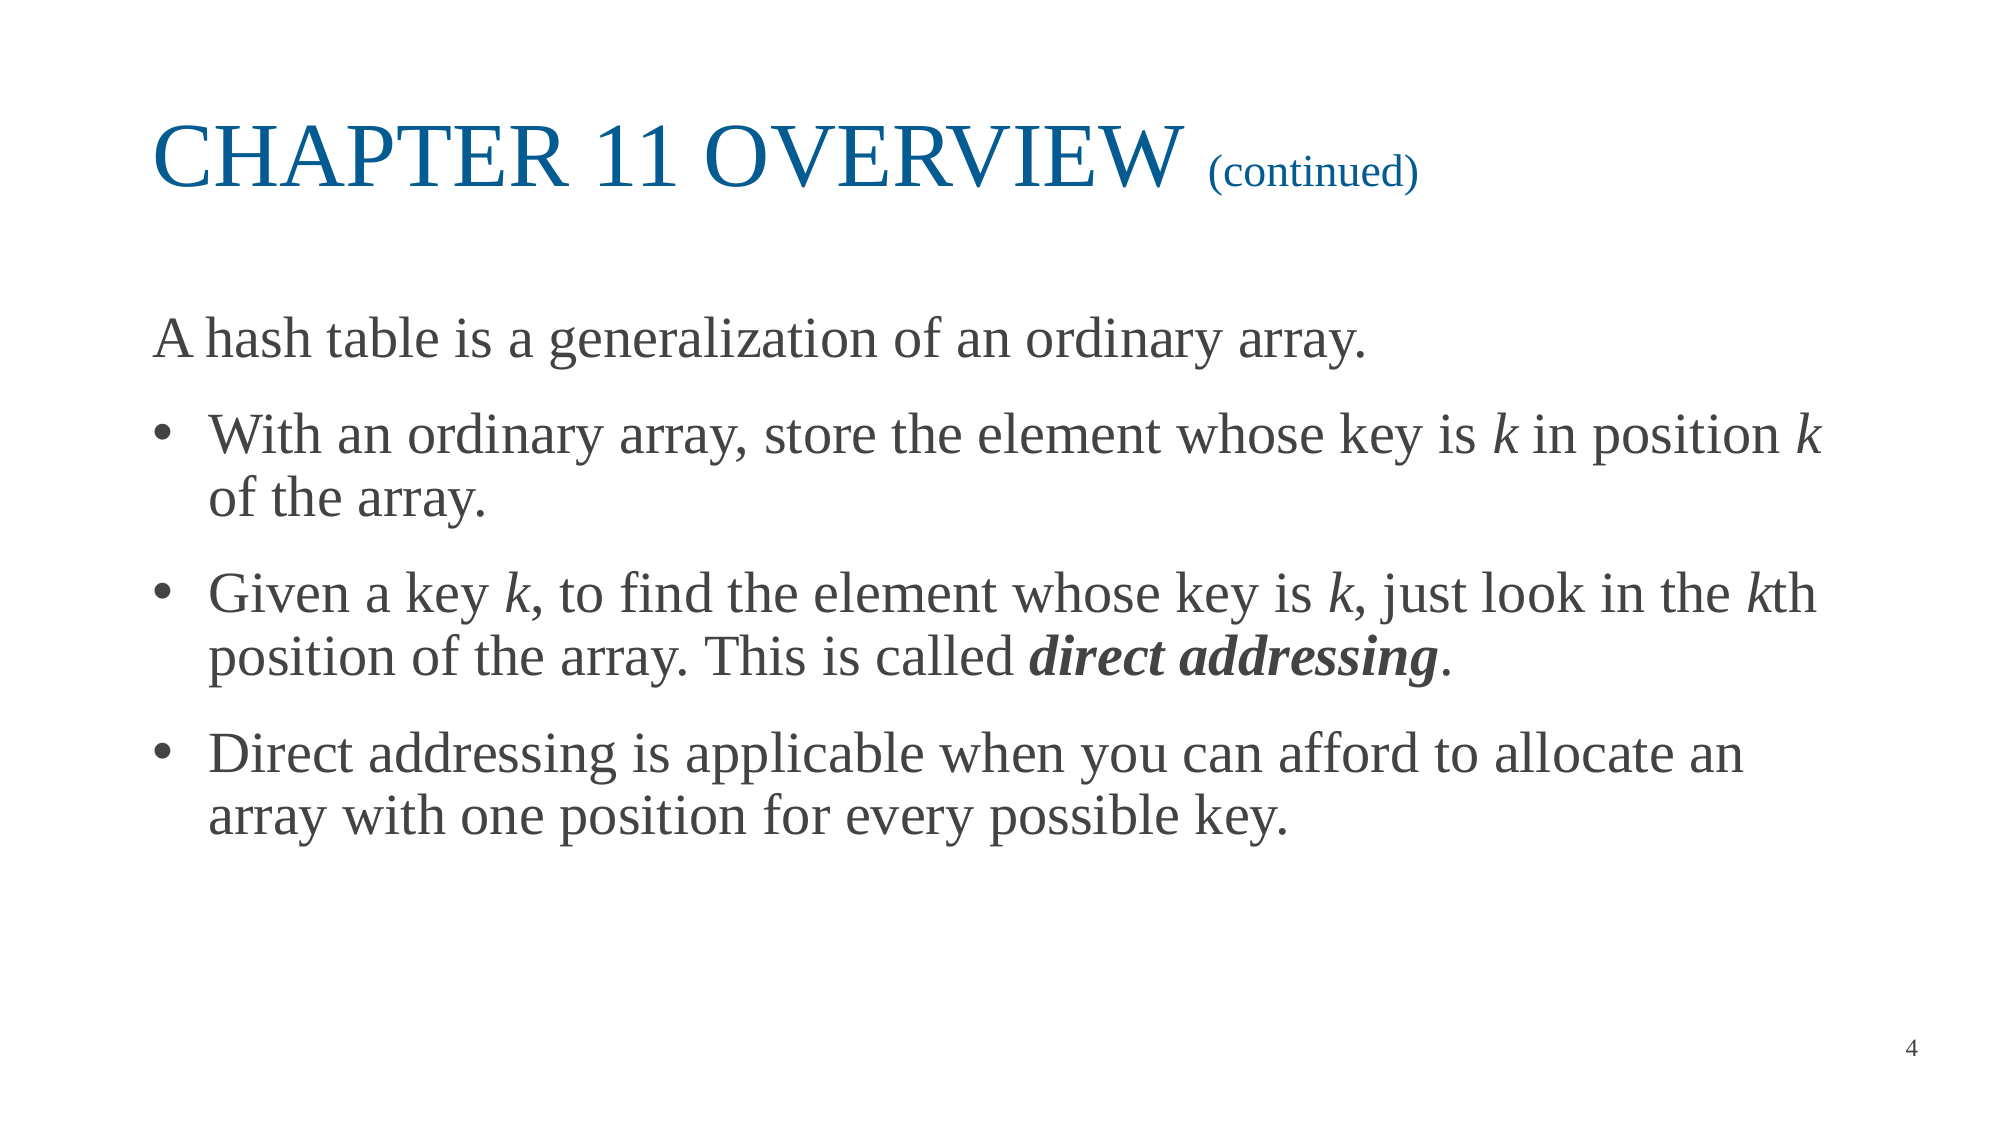

# CHAPTER 11 OVERVIEW (continued)
A hash table is a generalization of an ordinary array.
With an ordinary array, store the element whose key is k in position k of the array.
Given a key k, to find the element whose key is k, just look in the kth position of the array. This is called direct addressing.
Direct addressing is applicable when you can afford to allocate an array with one position for every possible key.
4